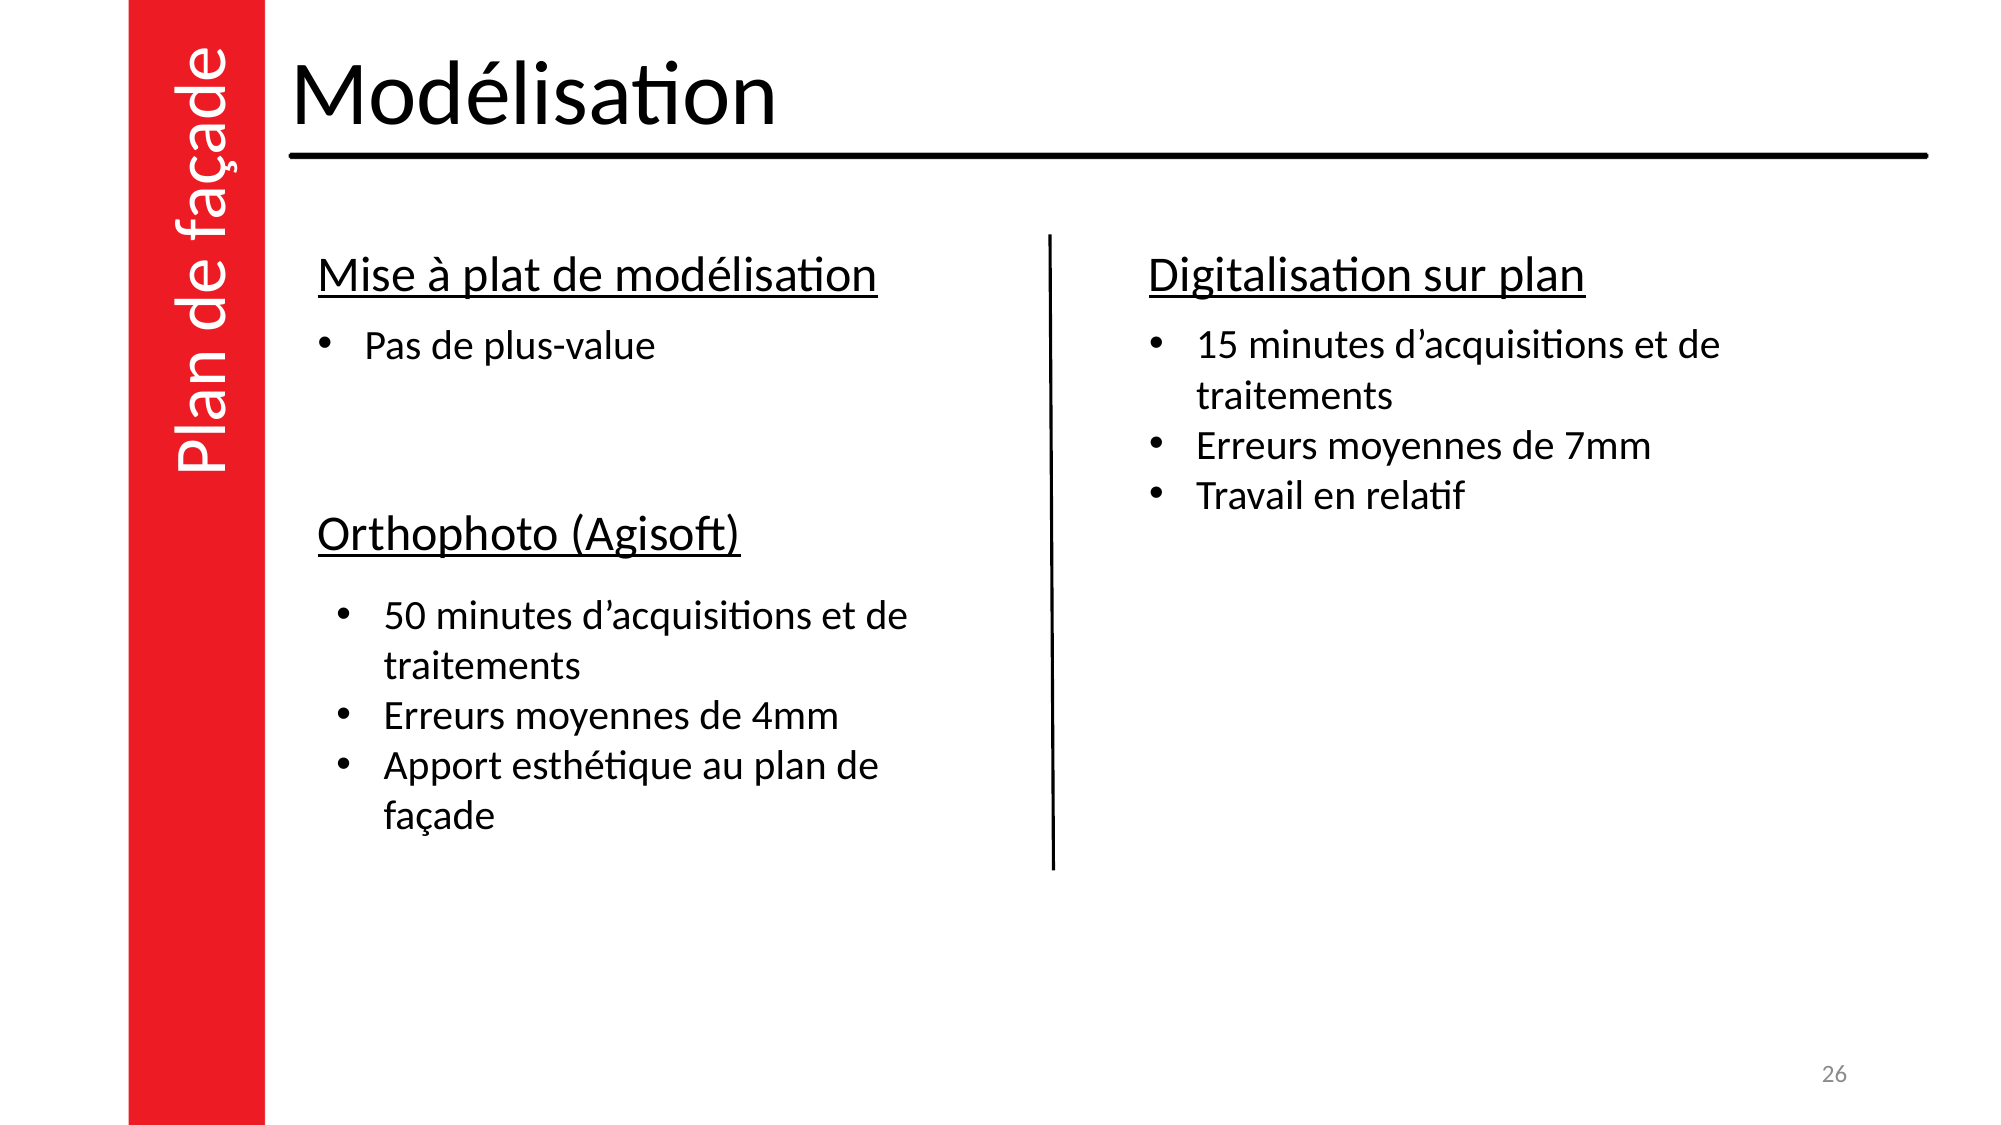

# Modélisation
Digitalisation sur plan
Mise à plat de modélisation
15 minutes d’acquisitions et de traitements
Erreurs moyennes de 7mm
Travail en relatif
Pas de plus-value
Orthophoto (Agisoft)
Plan de façade
50 minutes d’acquisitions et de traitements
Erreurs moyennes de 4mm
Apport esthétique au plan de façade

26